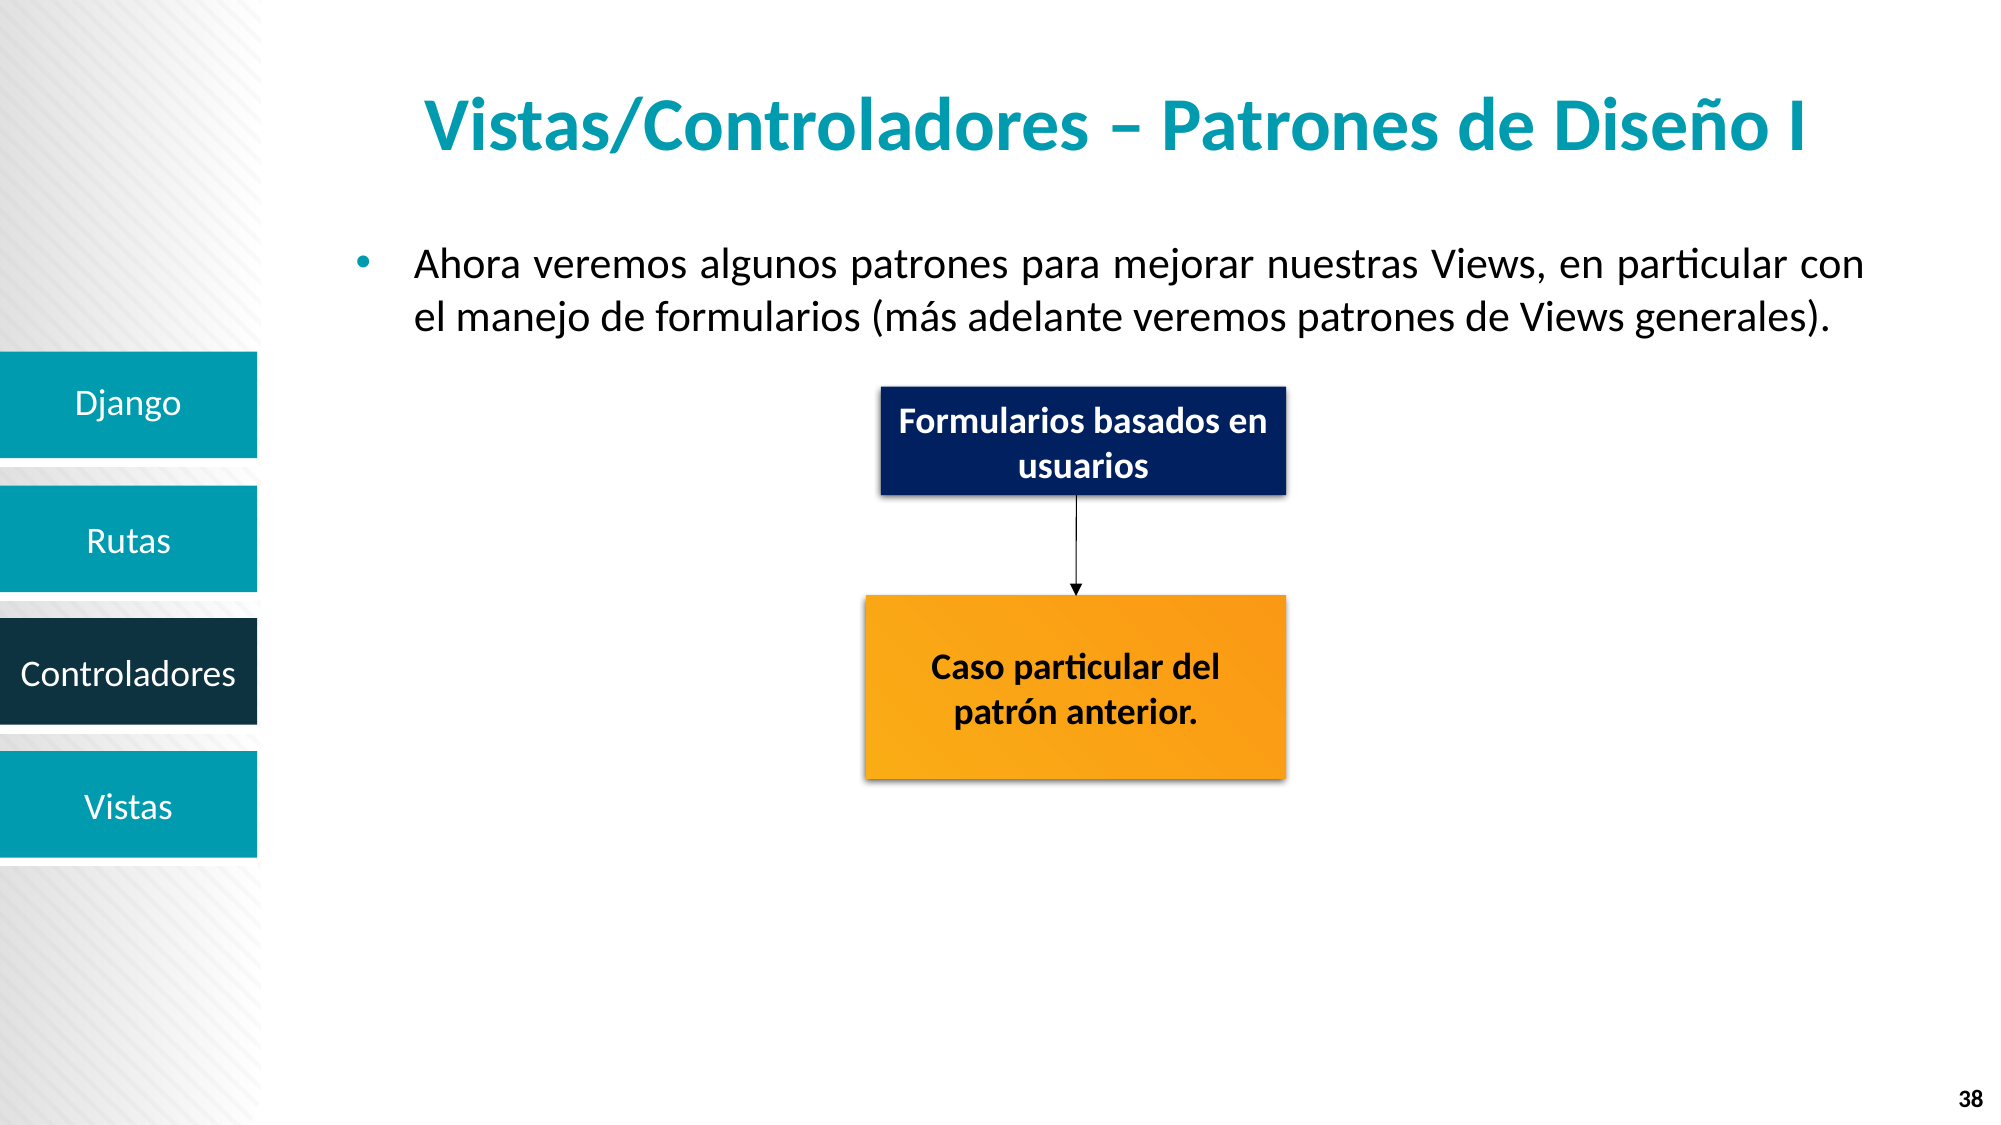

# Vistas/Controladores – Patrones de Diseño I
Ahora veremos algunos patrones para mejorar nuestras Views, en particular con el manejo de formularios (más adelante veremos patrones de Views generales).
Django
Formularios basados en usuarios
Caso particular del patrón anterior.
38